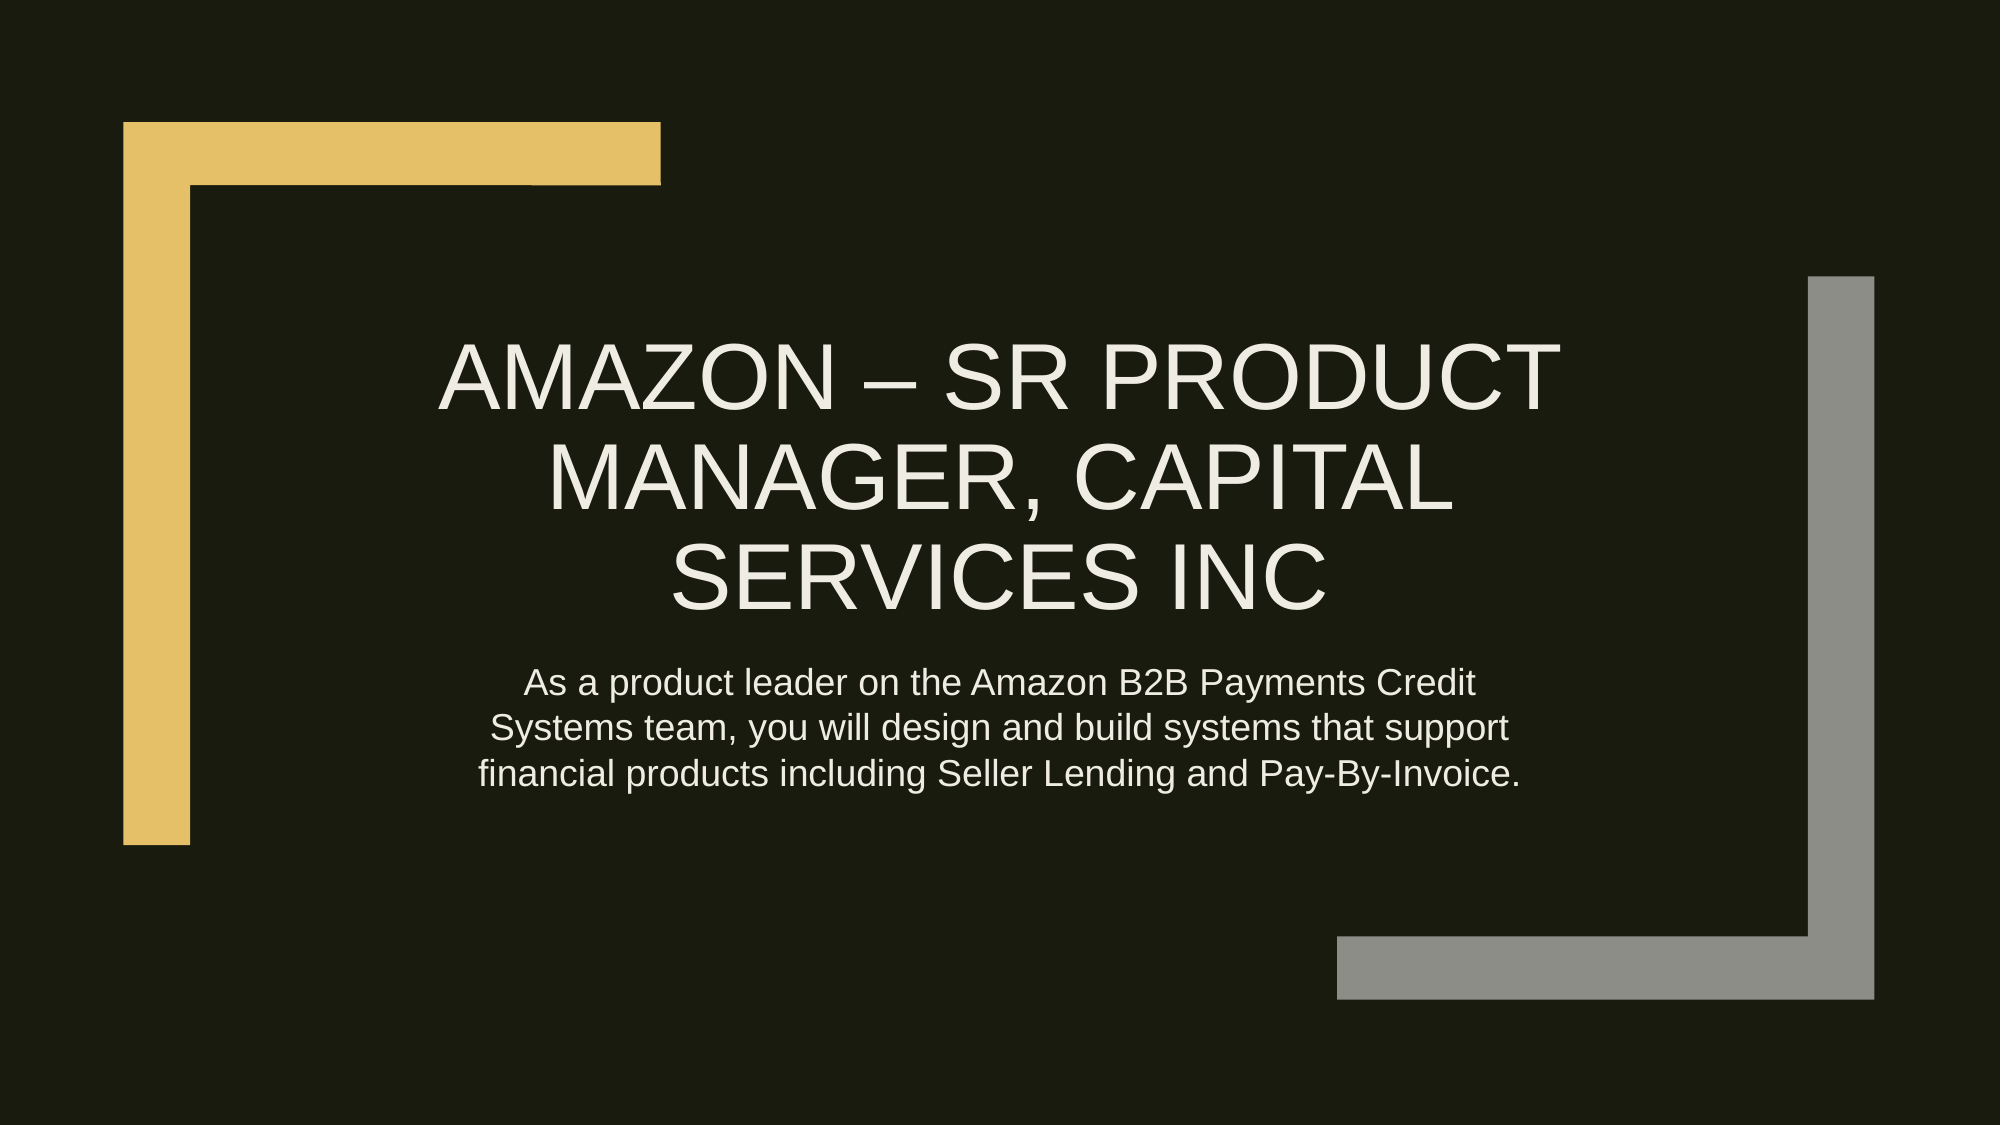

# Amazon – Sr Product Manager, Capital Services Inc
As a product leader on the Amazon B2B Payments Credit Systems team, you will design and build systems that support financial products including Seller Lending and Pay-By-Invoice.